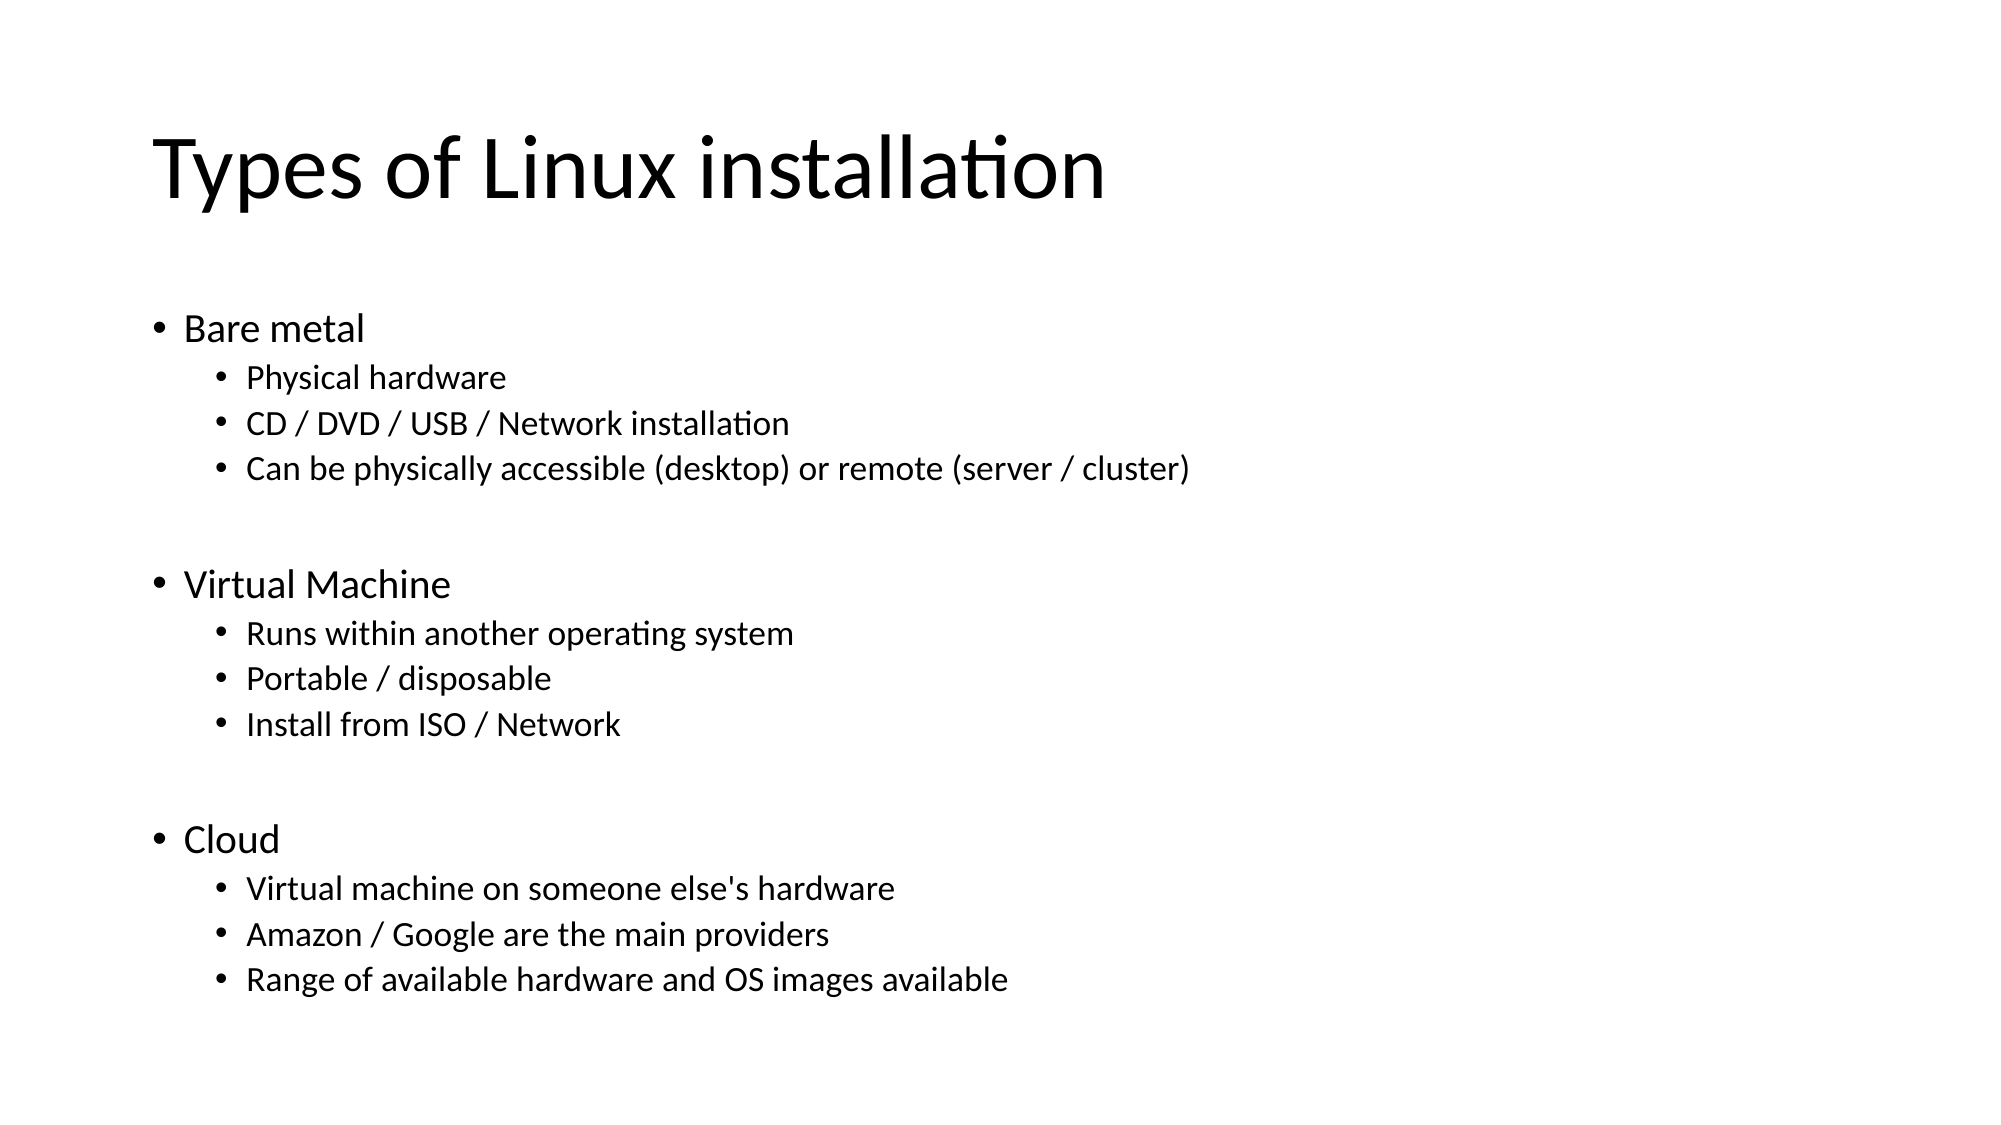

# Types of Linux installation
Bare metal
Physical hardware
CD / DVD / USB / Network installation
Can be physically accessible (desktop) or remote (server / cluster)

Virtual Machine
Runs within another operating system
Portable / disposable
Install from ISO / Network

Cloud
Virtual machine on someone else's hardware
Amazon / Google are the main providers
Range of available hardware and OS images available